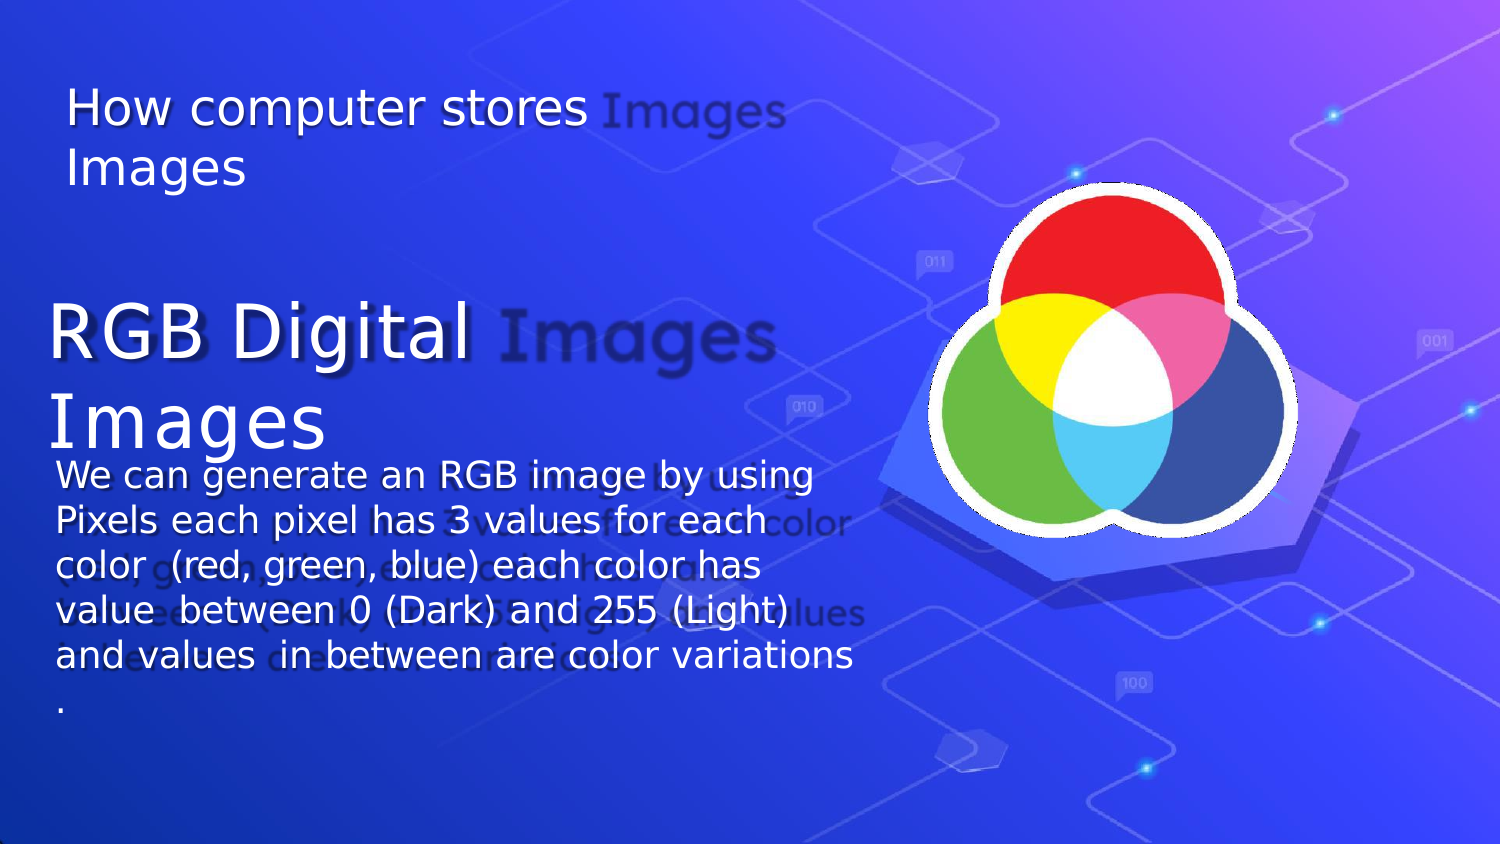

# How computer stores Images

RGB Digital Images
We can generate an RGB image by using  Pixels each pixel has 3 values for each color  (red, green, blue) each color has value  between 0 (Dark) and 255 (Light) and values  in between are color variations .